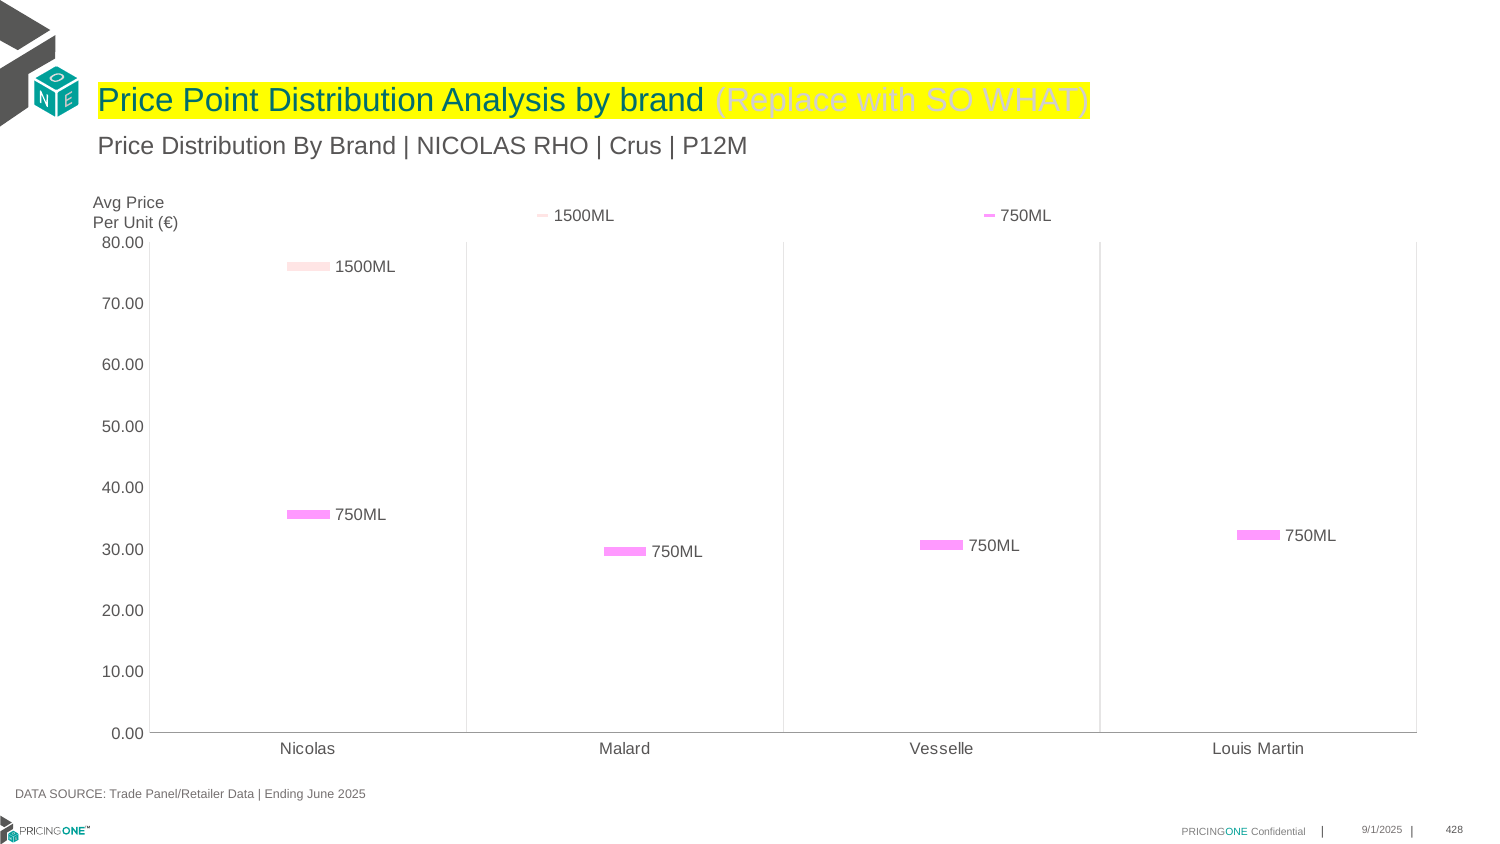

# Price Point Distribution Analysis by brand (Replace with SO WHAT)
Price Distribution By Brand | NICOLAS RHO | Crus | P12M

### Chart

| Category | 1500ML | 750ML |
|---|---|---|
| Nicolas | 76.0 | 35.614 |
| Malard | None | 29.5577 |
| Vesselle | None | 30.5724 |
| Louis Martin | None | 32.2268 |
Avg Price
Per Unit (€)
DATA SOURCE: Trade Panel/Retailer Data | Ending June 2025
9/1/2025
428